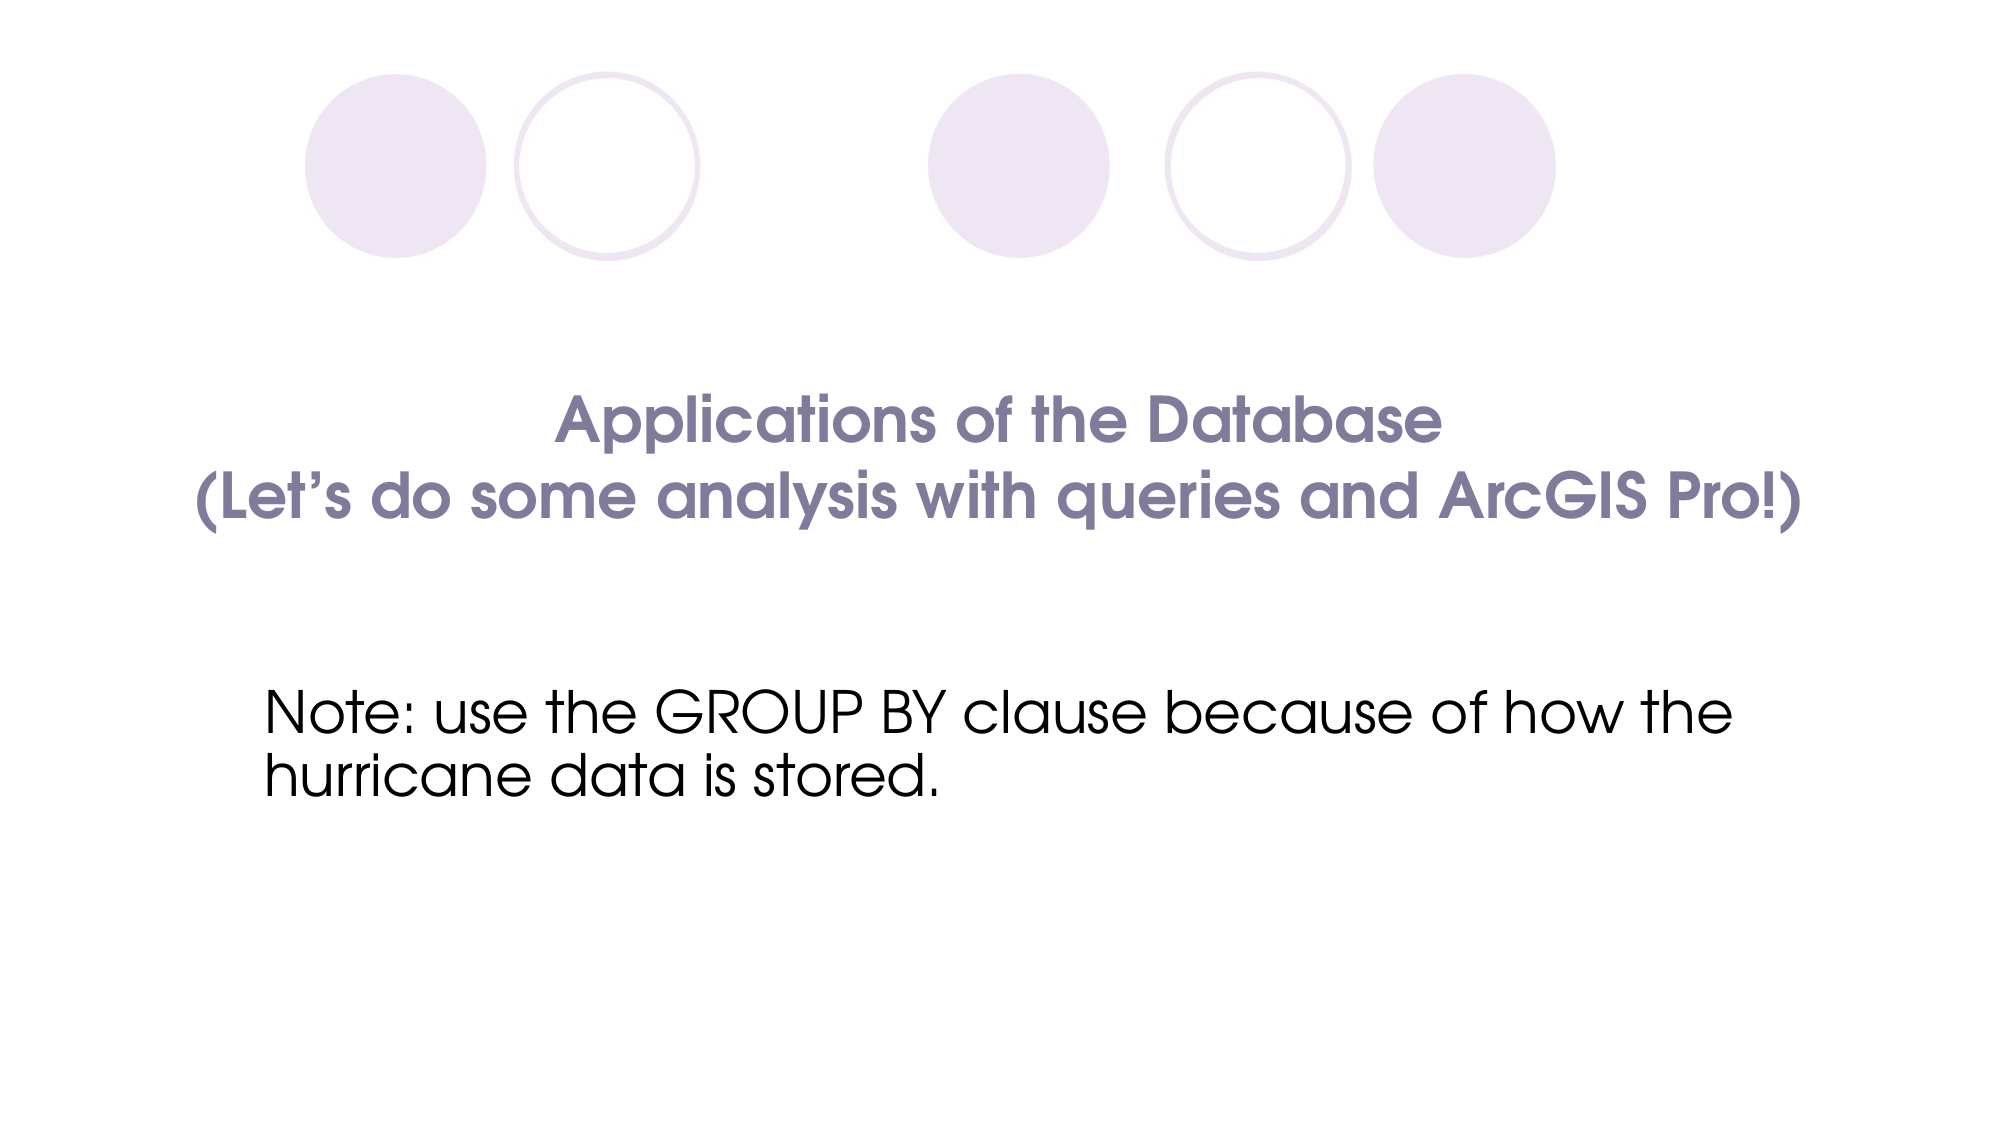

# Applications of the Database (Let’s do some analysis with queries and ArcGIS Pro!)
Note: use the GROUP BY clause because of how the hurricane data is stored.